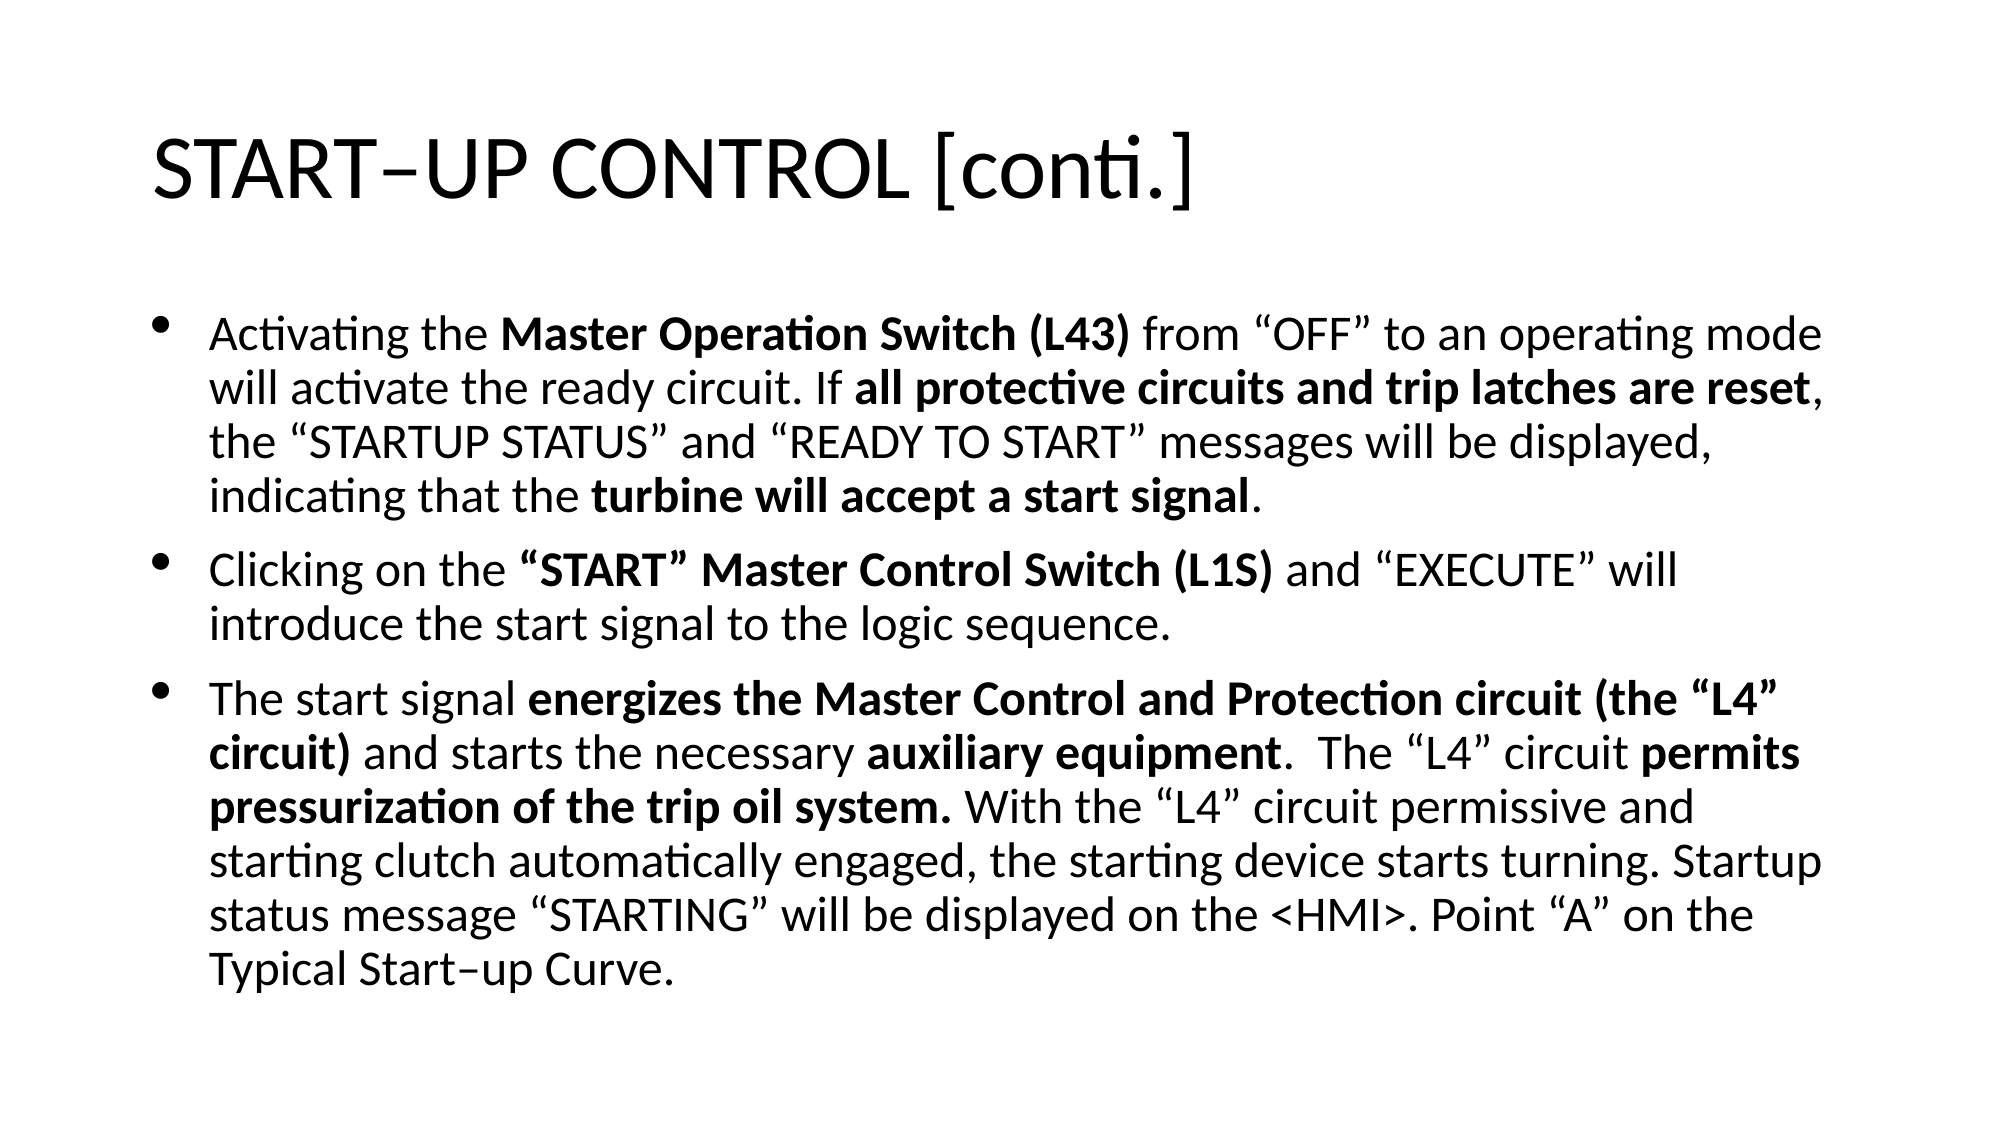

# START–UP CONTROL [conti.]
Activating the Master Operation Switch (L43) from “OFF” to an operating mode will activate the ready circuit. If all protective circuits and trip latches are reset, the “STARTUP STATUS” and “READY TO START” messages will be displayed, indicating that the turbine will accept a start signal.
Clicking on the “START” Master Control Switch (L1S) and “EXECUTE” will introduce the start signal to the logic sequence.
The start signal energizes the Master Control and Protection circuit (the “L4” circuit) and starts the necessary auxiliary equipment.  The “L4” circuit permits pressurization of the trip oil system. With the “L4” circuit permissive and starting clutch automatically engaged, the starting device starts turning. Startup status message “STARTING” will be displayed on the <HMI>. Point “A” on the Typical Start–up Curve.